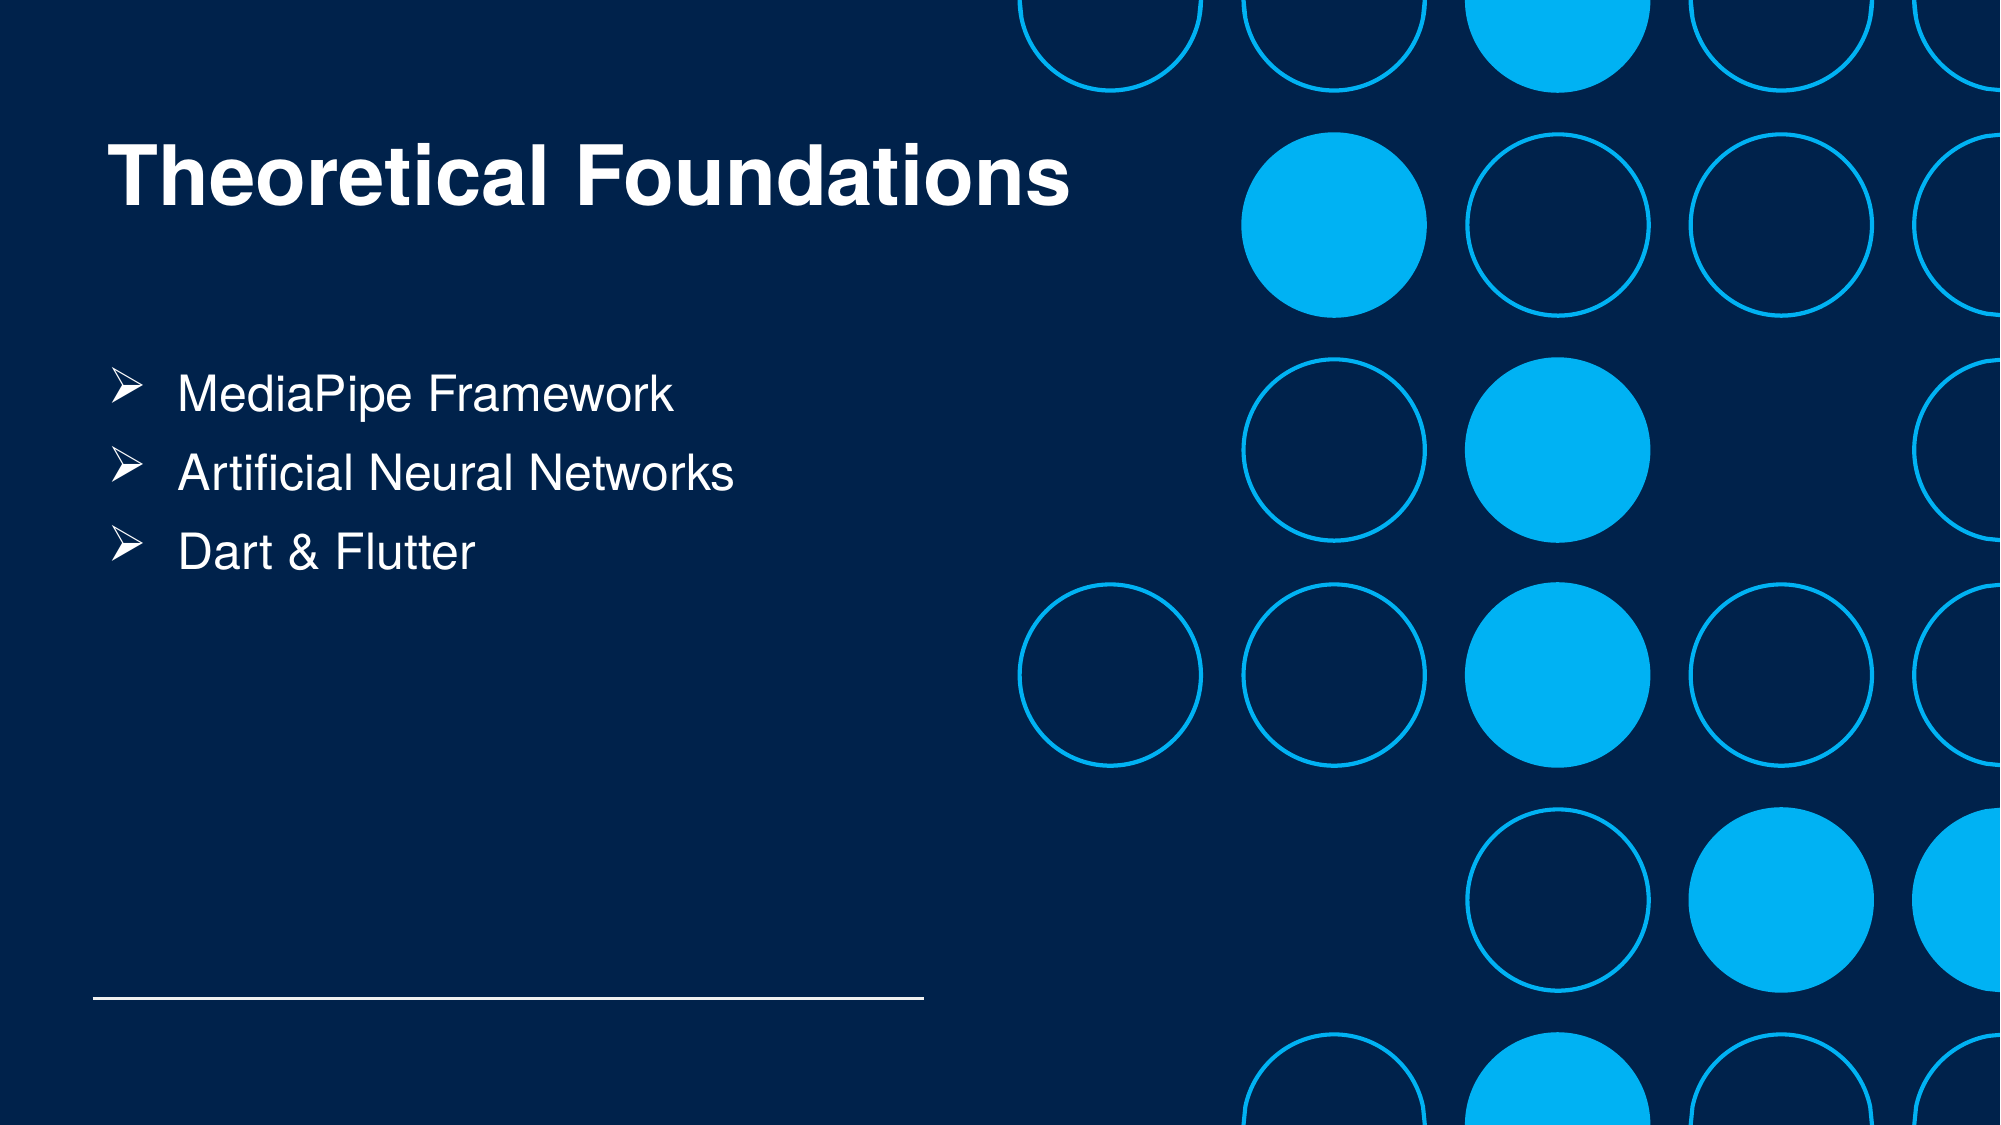

# Theoretical Foundations
 MediaPipe Framework
 Artificial Neural Networks
 Dart & Flutter